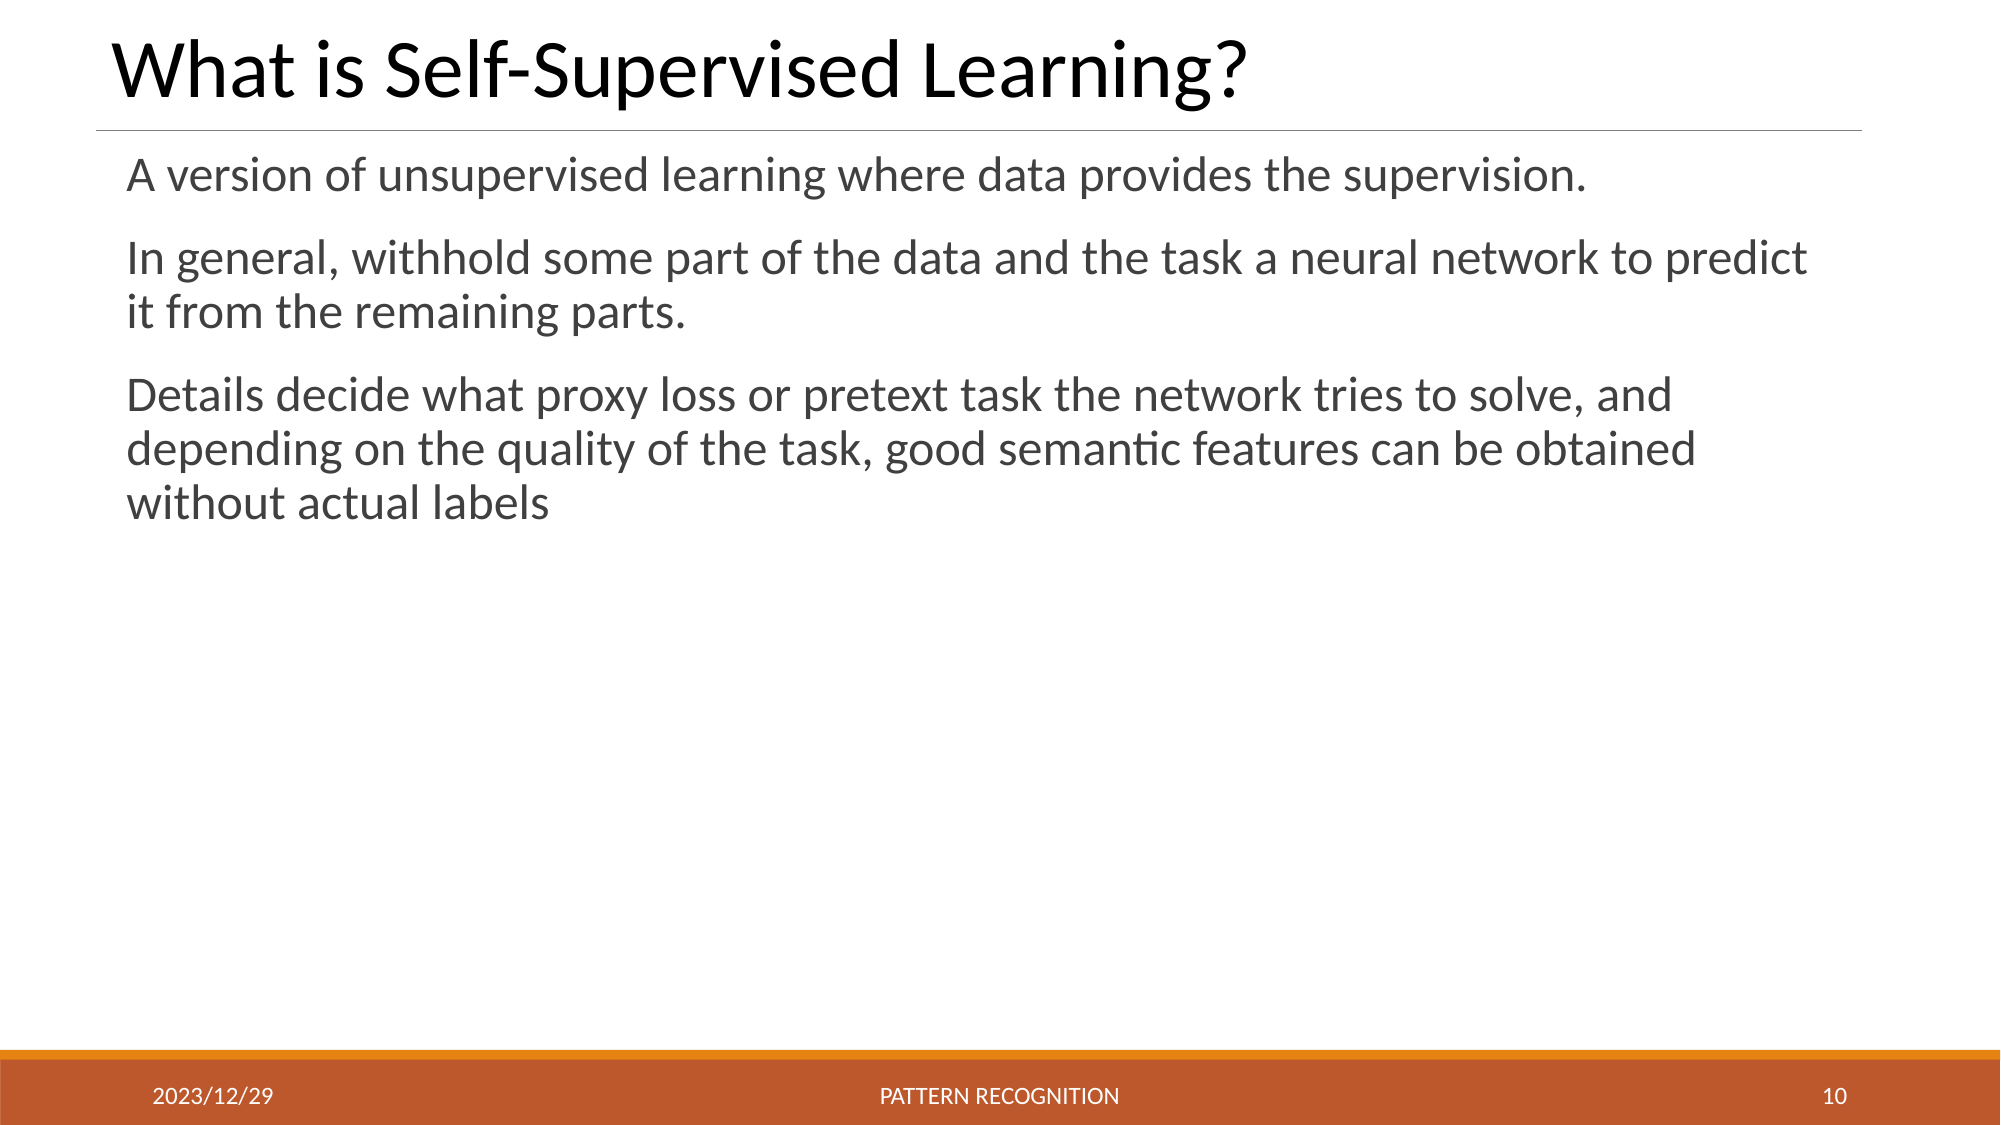

# What is Self-Supervised Learning?
A version of unsupervised learning where data provides the supervision.
In general, withhold some part of the data and the task a neural network to predict it from the remaining parts.
Details decide what proxy loss or pretext task the network tries to solve, and depending on the quality of the task, good semantic features can be obtained without actual labels
2023/12/29
Pattern recognition
10